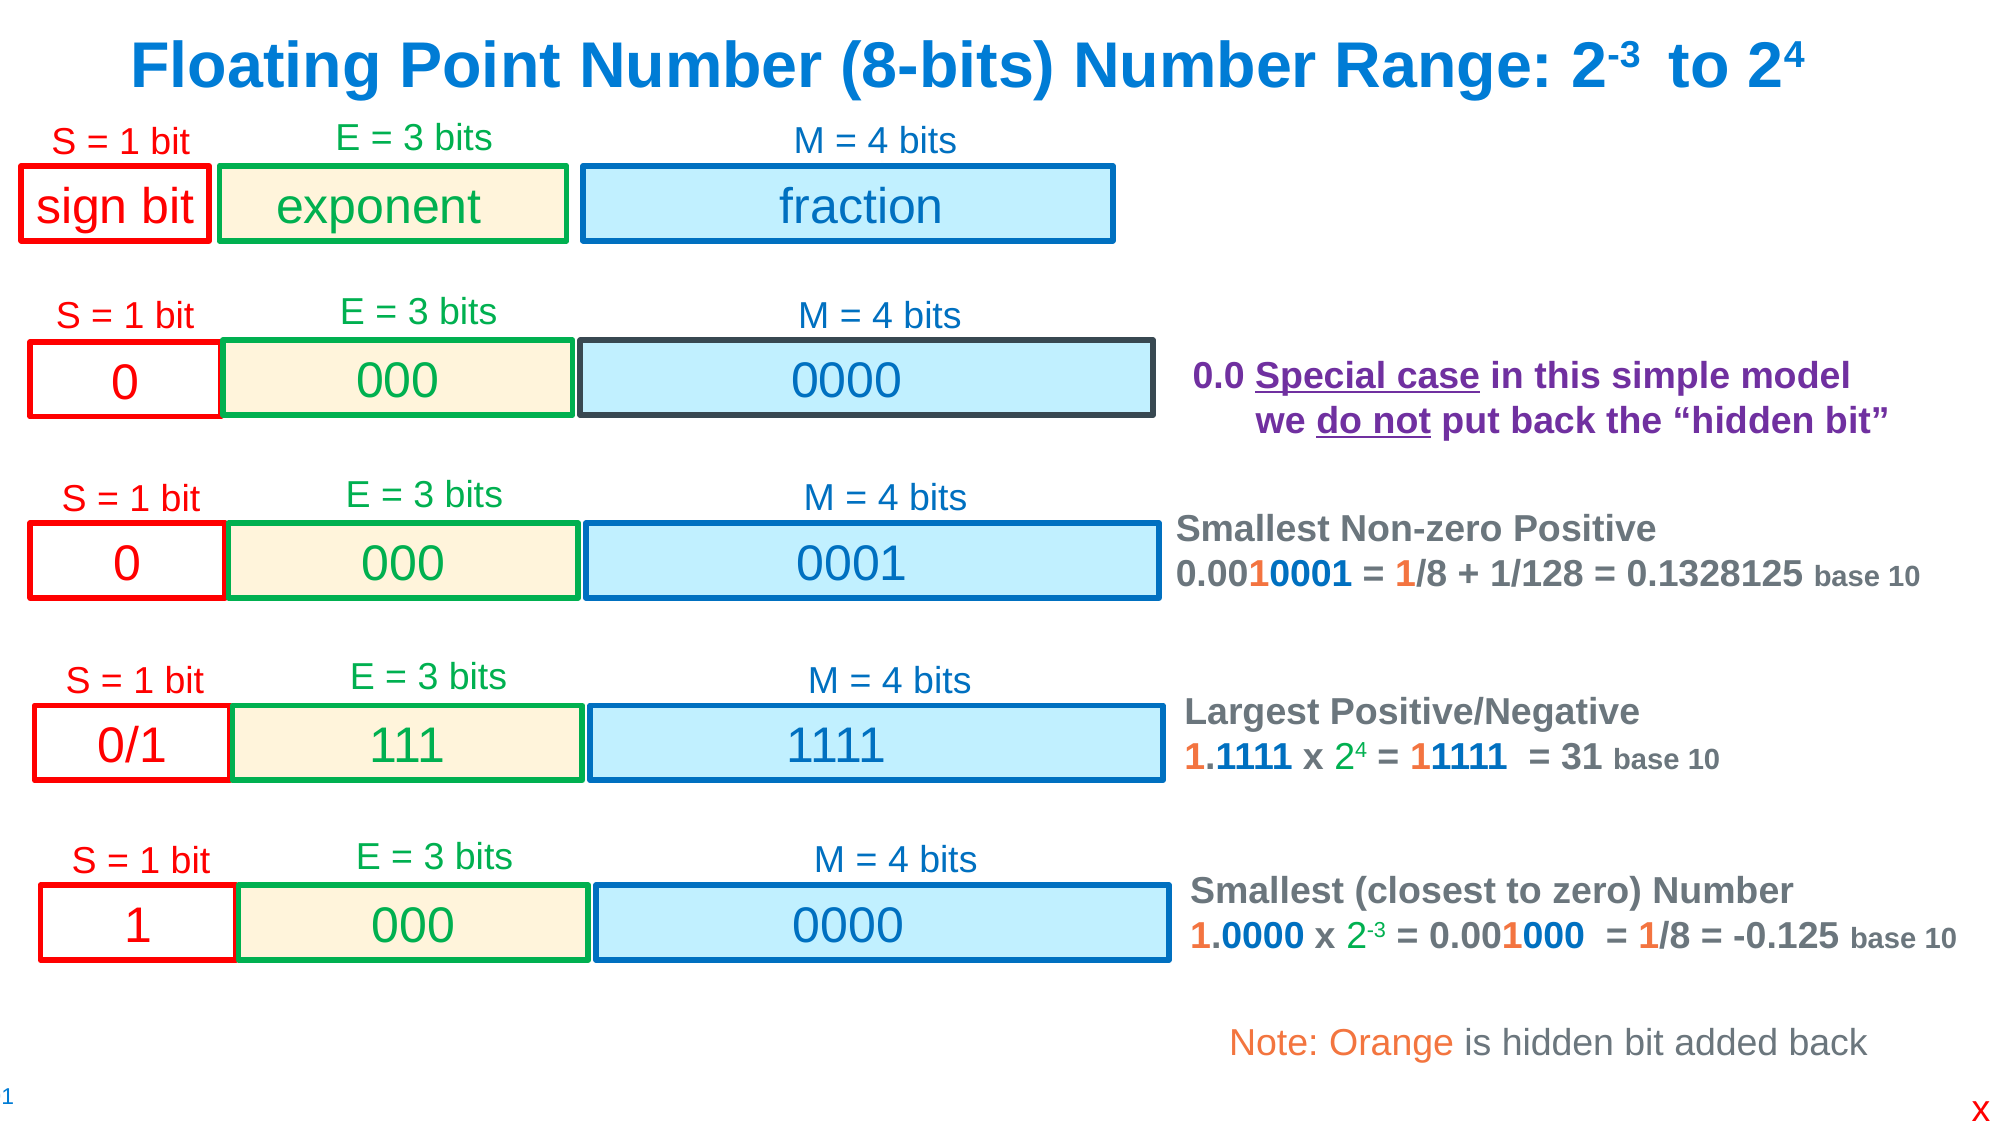

# Floating Point Number (8-bits) Number Range: 2-3  to 24
E = 3 bits
M = 4 bits
S = 1 bit
             fraction
sign bit
   exponent
E = 3 bits
M = 4 bits
S = 1 bit
              0000
000
0
0.0 Special case in this simple model
      we do not put back the “hidden bit”
E = 3 bits
M = 4 bits
S = 1 bit
              0001
0
000
Smallest Non-zero Positive
0.0010001 = 1/8 + 1/128 = 0.1328125 base 10
E = 3 bits
M = 4 bits
S = 1 bit
             1111
0/1
111
Largest Positive/Negative
1.1111 x 24 = 11111  = 31 base 10
E = 3 bits
M = 4 bits
S = 1 bit
             0000
1
000
Smallest (closest to zero) Number
1.0000 x 2-3 = 0.001000  = 1/8 = -0.125 base 10
Note: Orange is hidden bit added back
x